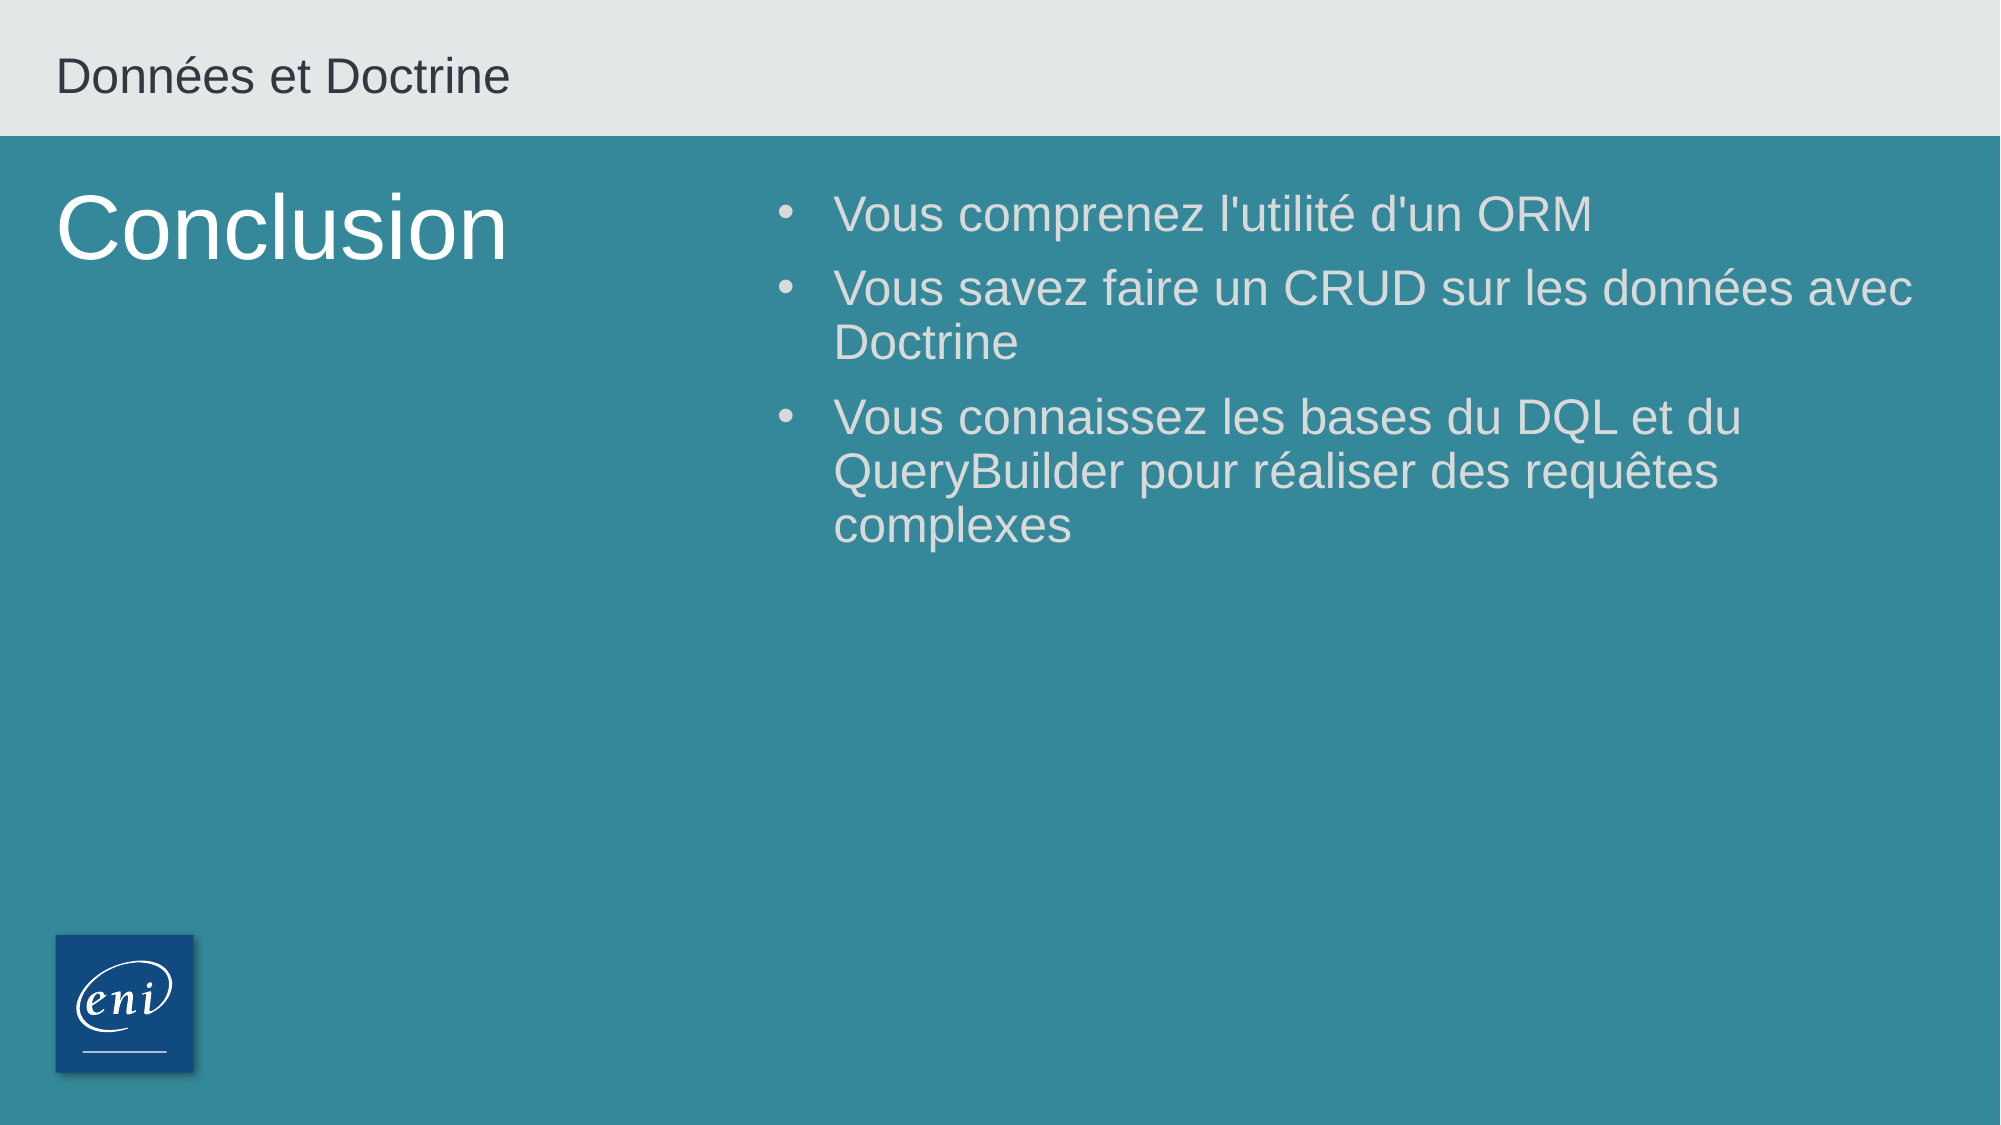

Données et Doctrine
# Conclusion
Vous comprenez l'utilité d'un ORM
Vous savez faire un CRUD sur les données avec Doctrine
Vous connaissez les bases du DQL et du QueryBuilder pour réaliser des requêtes complexes